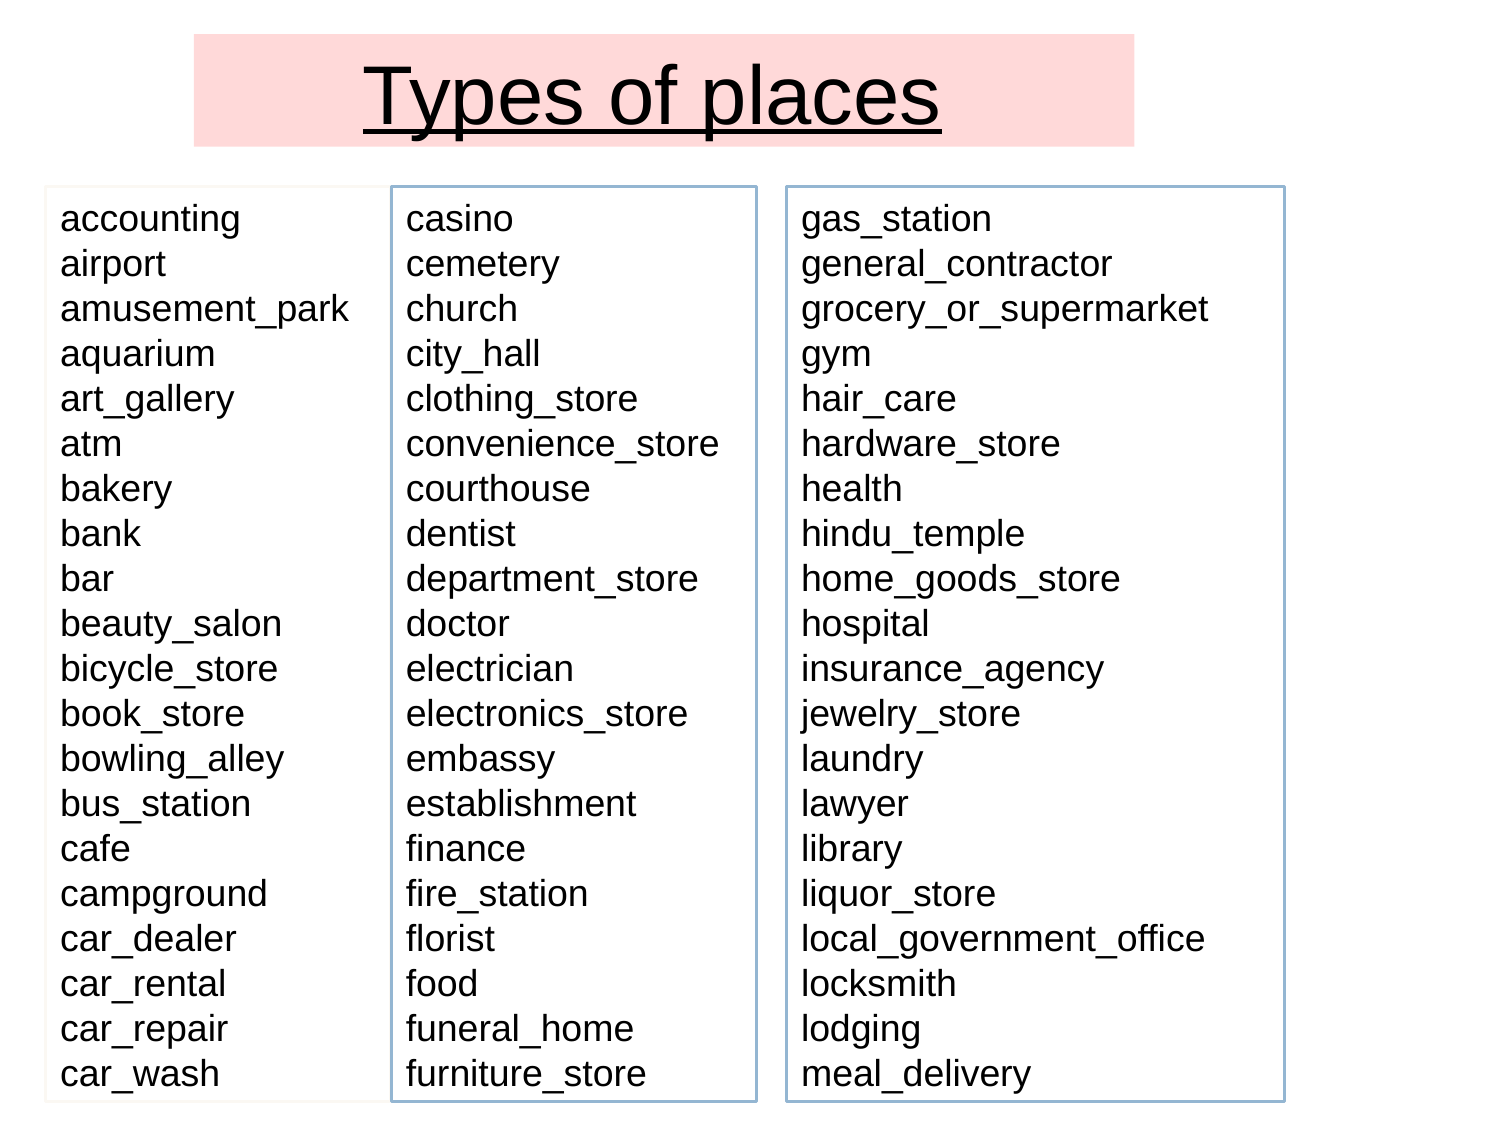

Types of places
accounting
airport
amusement_park
aquarium
art_gallery
atm
bakery
bank
bar
beauty_salon
bicycle_store
book_store
bowling_alley
bus_station
cafe
campground
car_dealer
car_rental
car_repair
car_wash
casino
cemetery
church
city_hall
clothing_store
convenience_store
courthouse
dentist
department_store
doctor
electrician
electronics_store
embassy
establishment
finance
fire_station
florist
food
funeral_home
furniture_store
gas_station
general_contractor
grocery_or_supermarket
gym
hair_care
hardware_store
health
hindu_temple
home_goods_store
hospital
insurance_agency
jewelry_store
laundry
lawyer
library
liquor_store
local_government_office
locksmith
lodging
meal_delivery